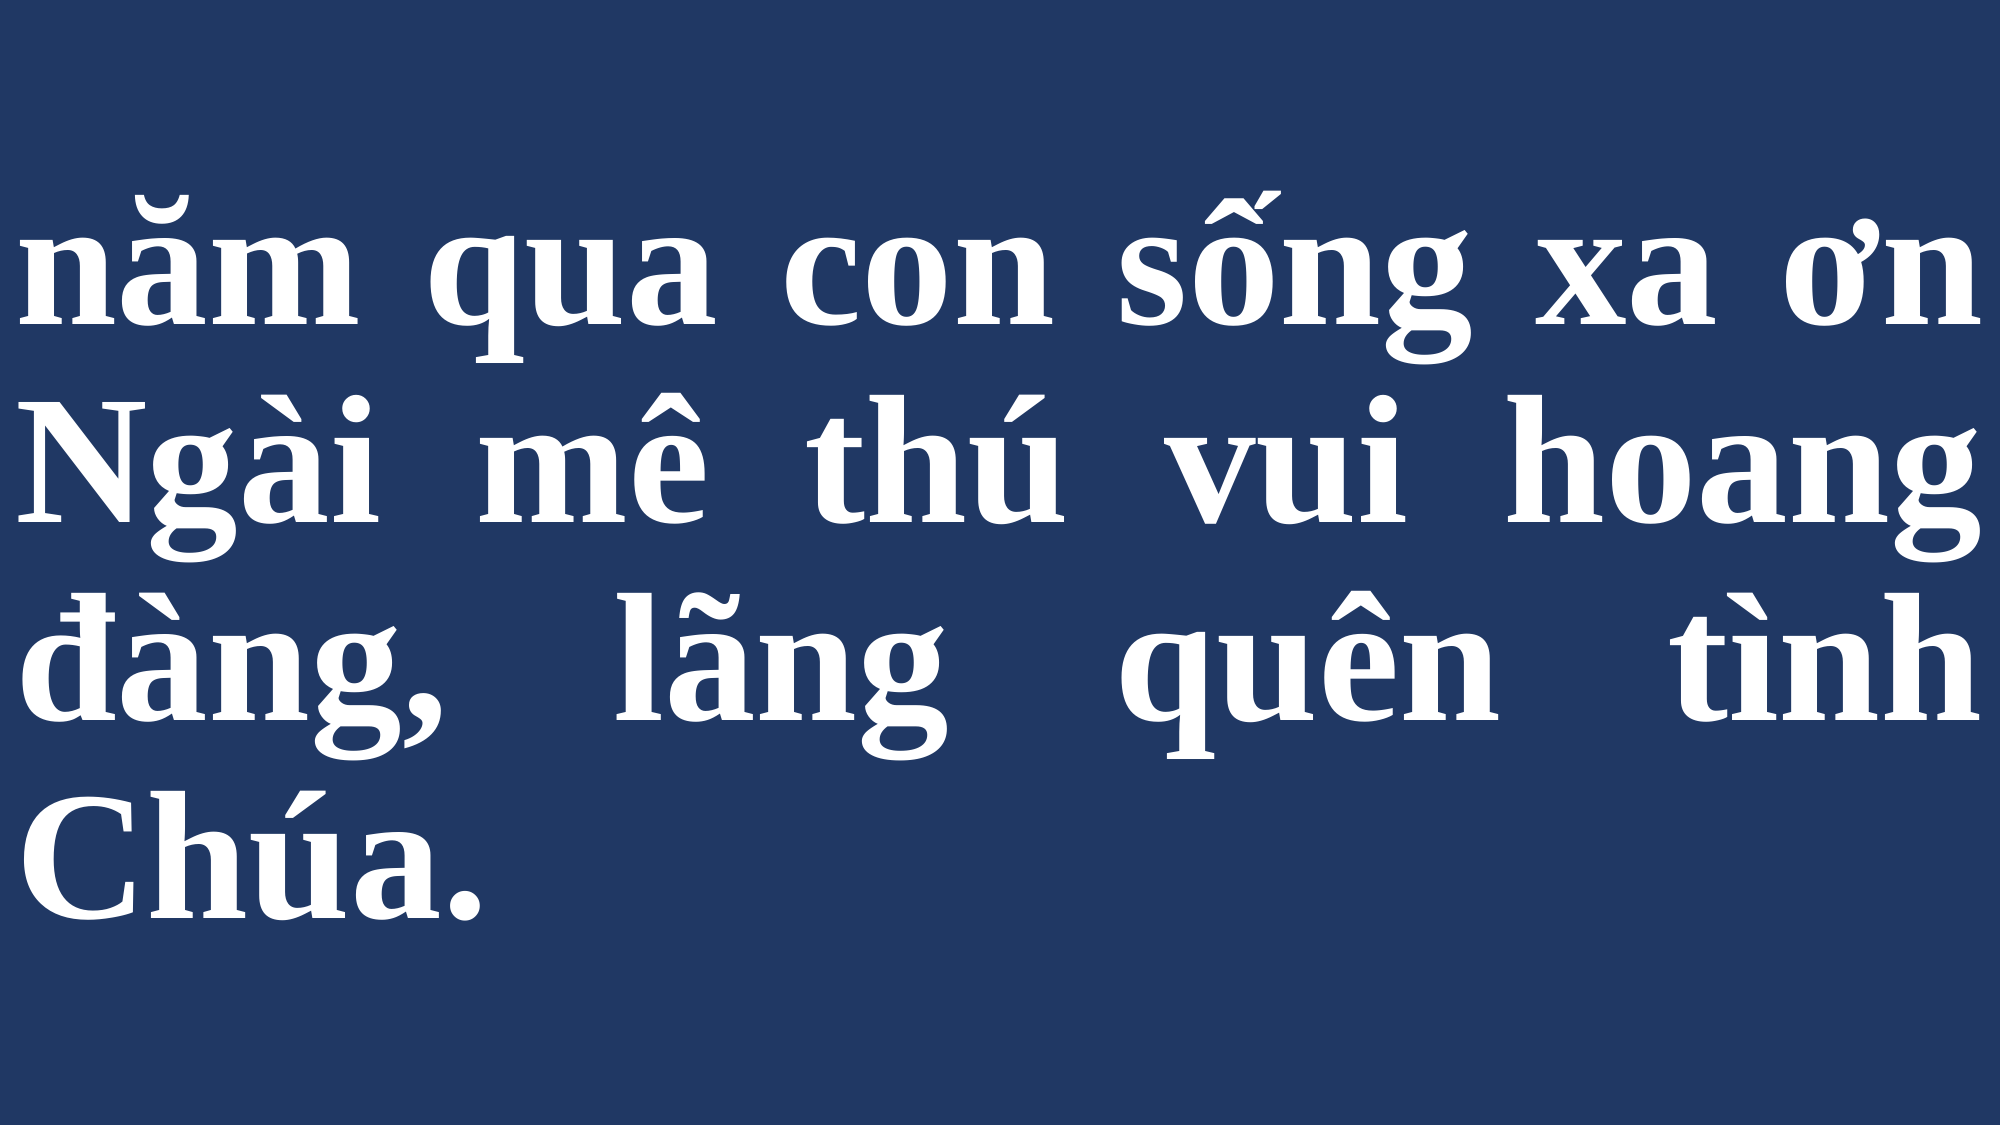

# năm qua con sống xa ơn Ngài mê thú vui hoang đàng, lãng quên tình Chúa.